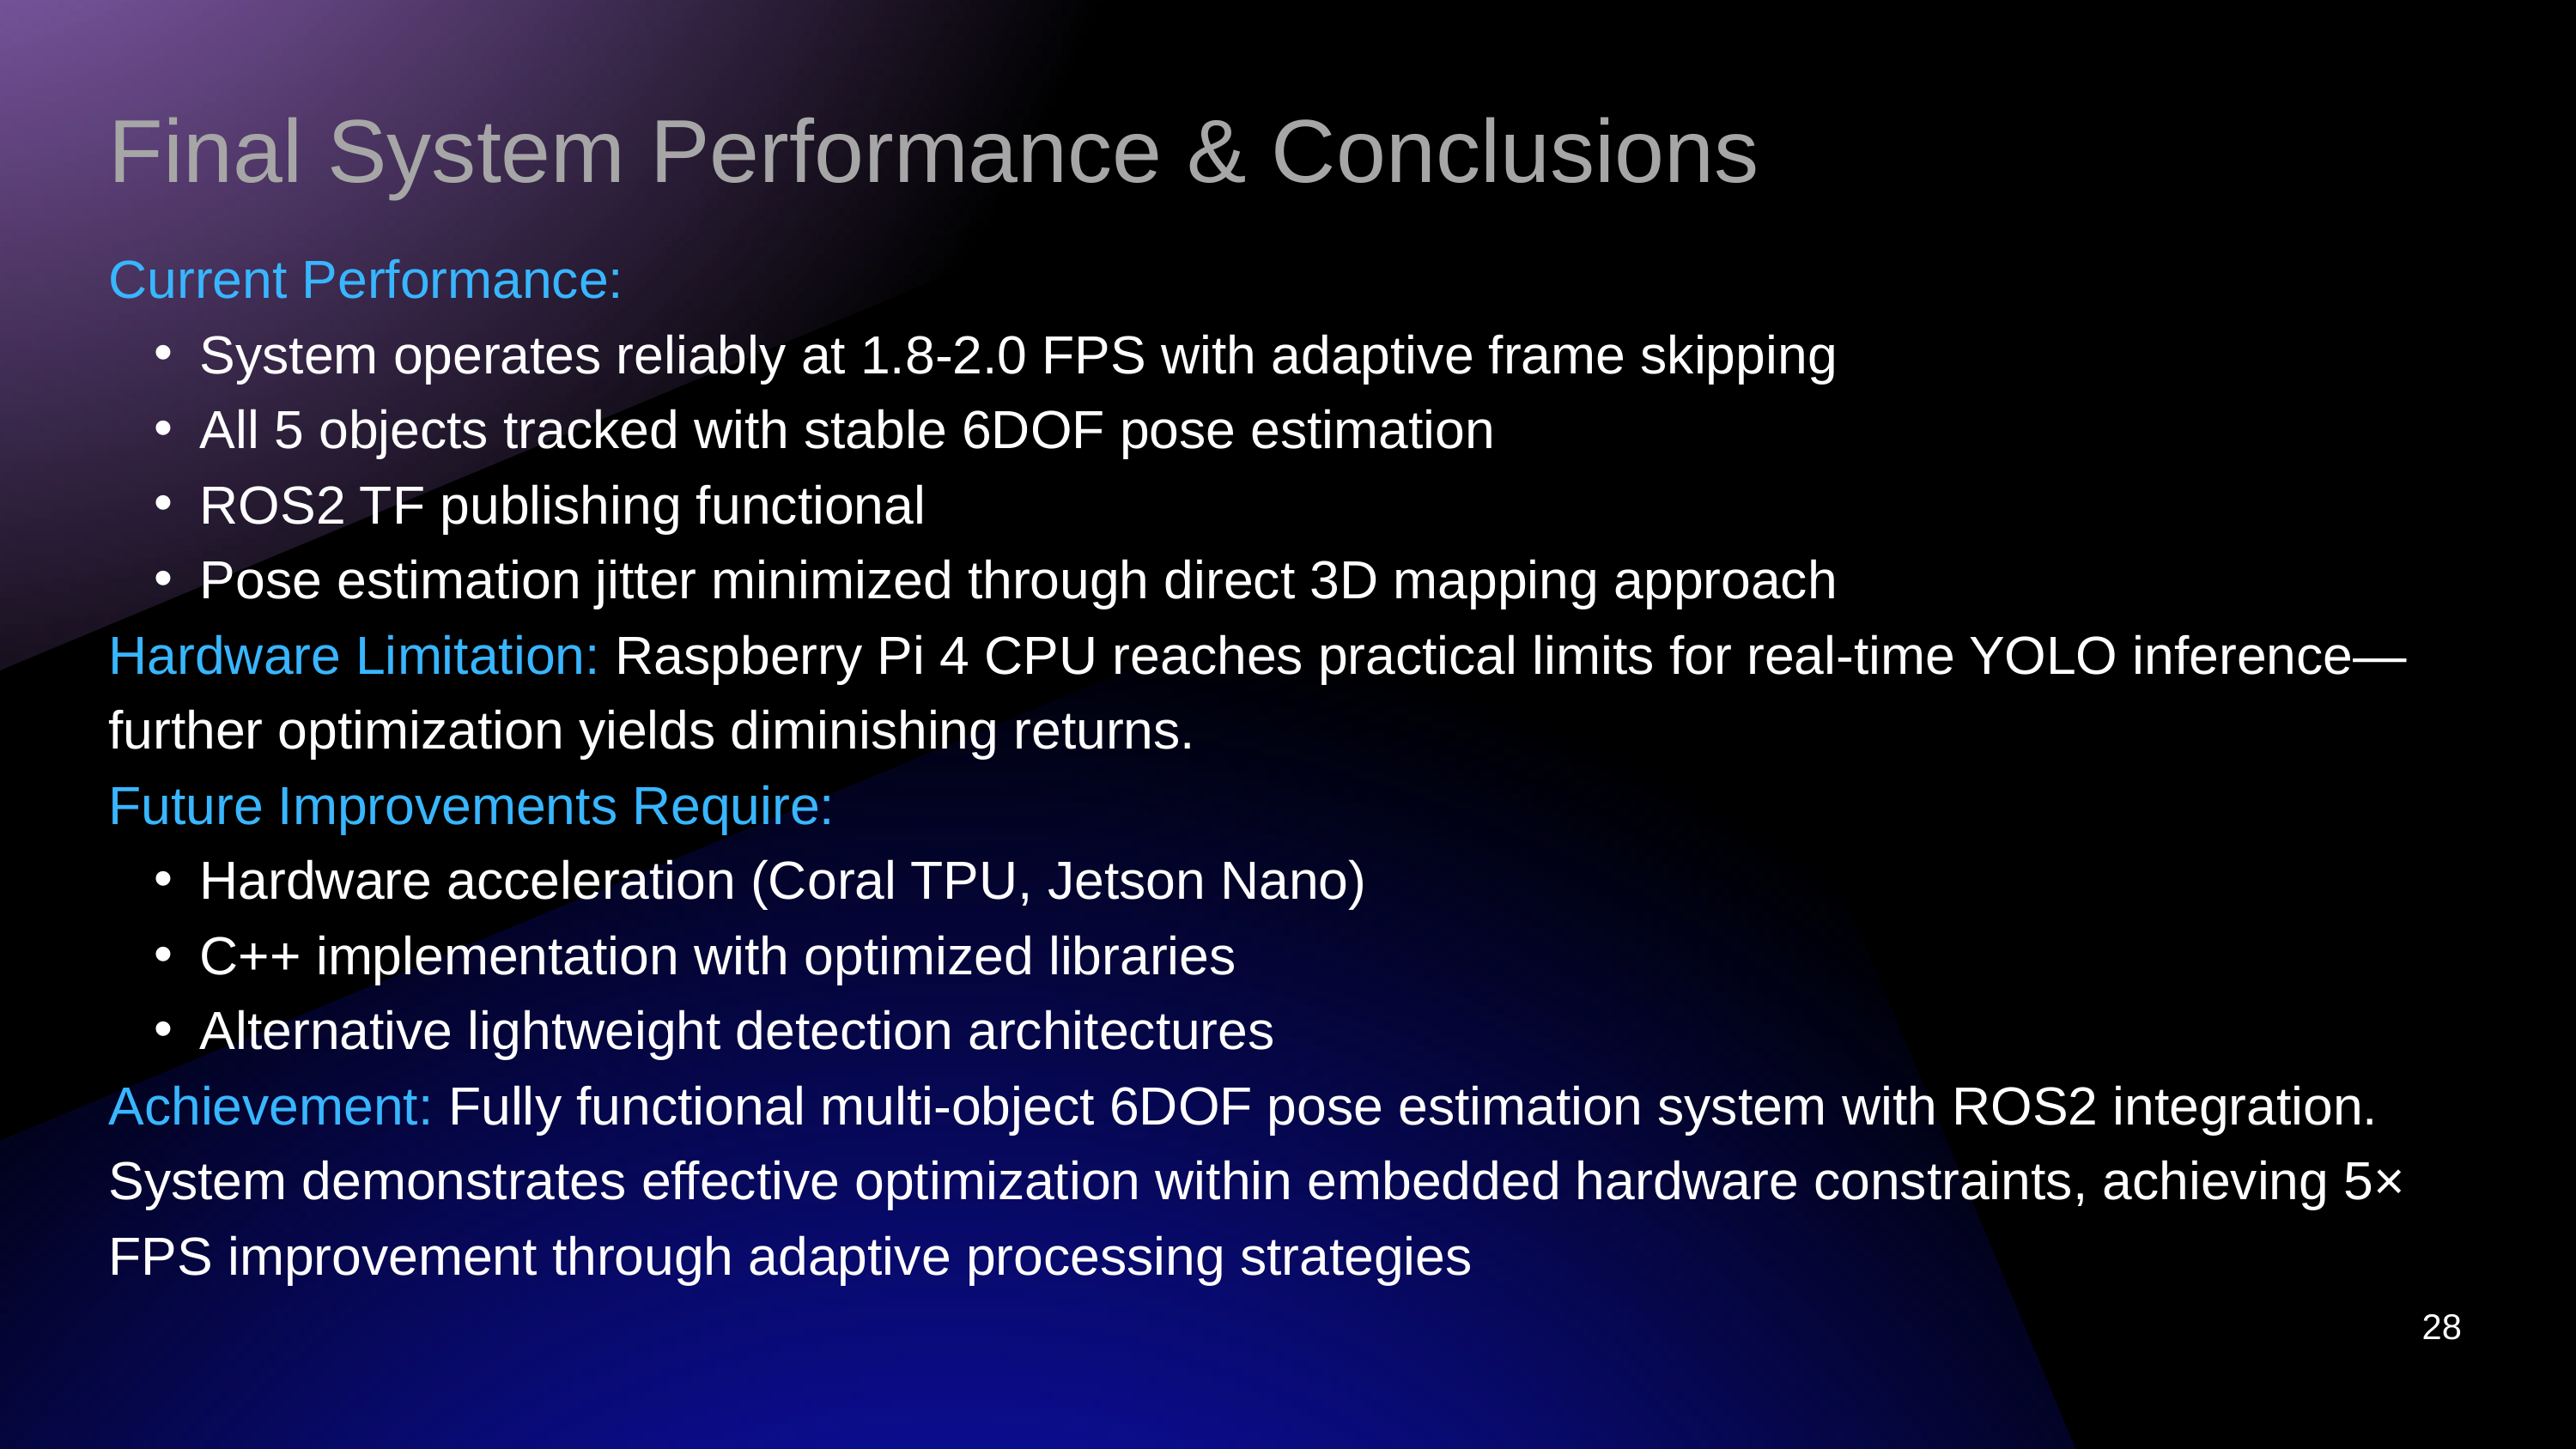

Final System Performance & Conclusions
Current Performance:
System operates reliably at 1.8-2.0 FPS with adaptive frame skipping
All 5 objects tracked with stable 6DOF pose estimation
ROS2 TF publishing functional
Pose estimation jitter minimized through direct 3D mapping approach
Hardware Limitation: Raspberry Pi 4 CPU reaches practical limits for real-time YOLO inference—further optimization yields diminishing returns.
Future Improvements Require:
Hardware acceleration (Coral TPU, Jetson Nano)
C++ implementation with optimized libraries
Alternative lightweight detection architectures
Achievement: Fully functional multi-object 6DOF pose estimation system with ROS2 integration. System demonstrates effective optimization within embedded hardware constraints, achieving 5× FPS improvement through adaptive processing strategies

28